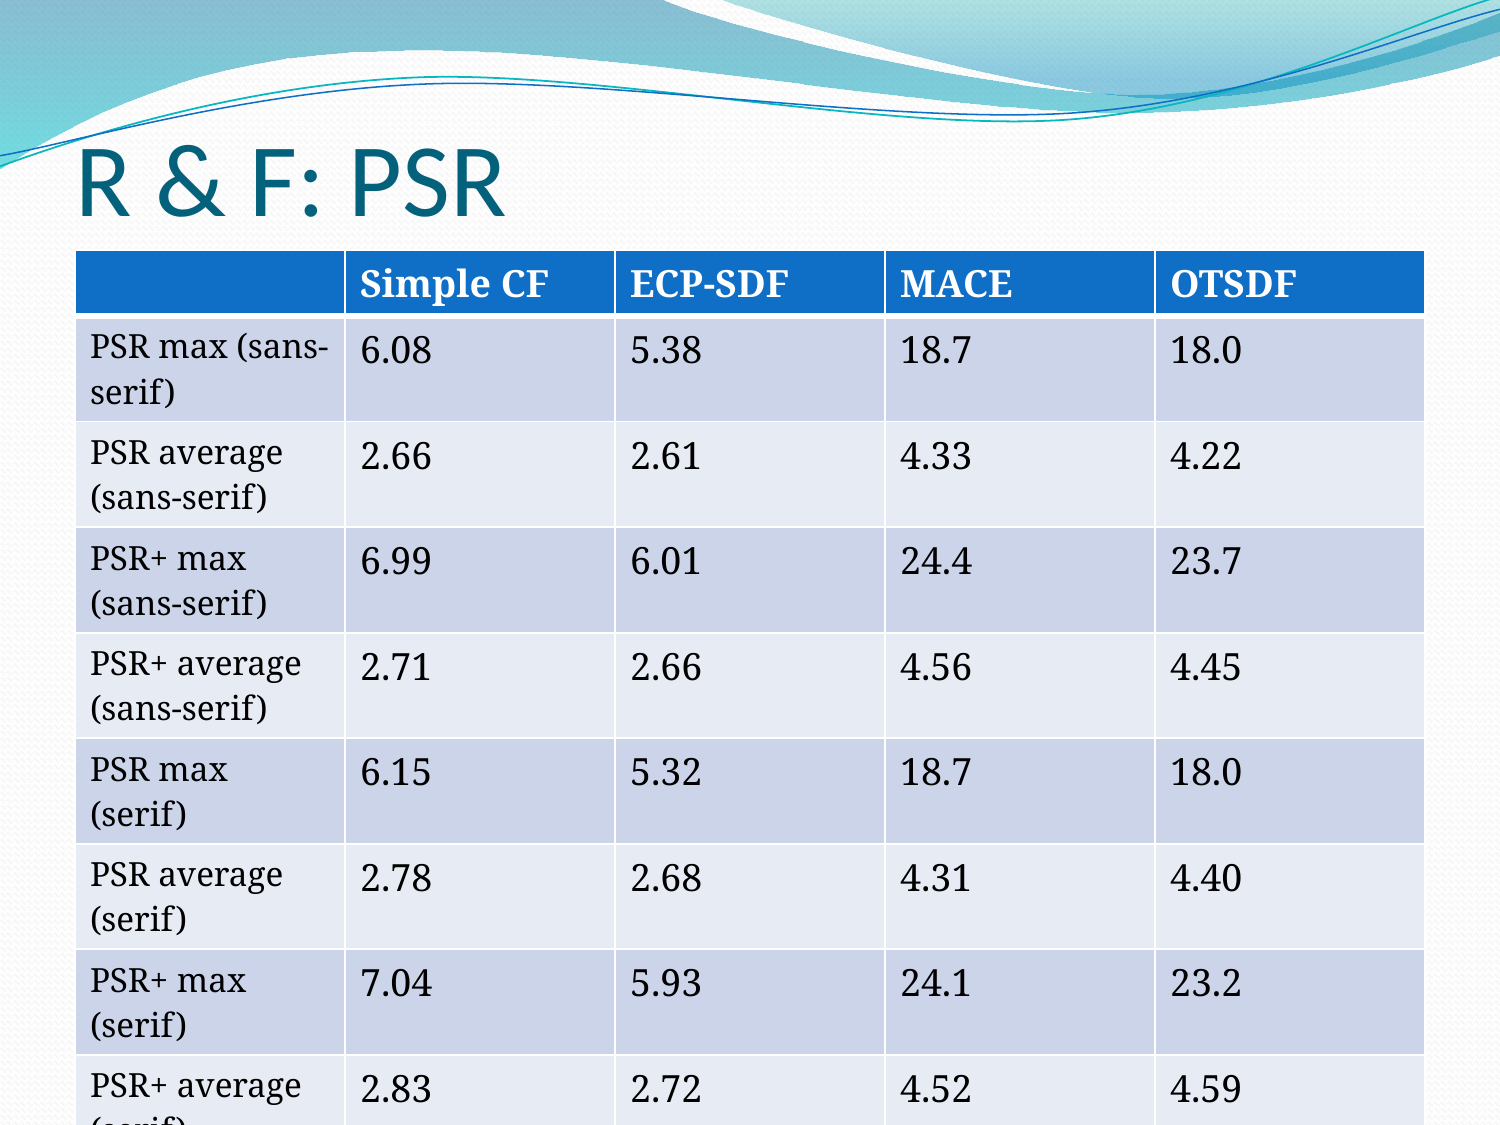

# R & F: PSR
|  | Simple CF | ECP-SDF | MACE | OTSDF |
| --- | --- | --- | --- | --- |
| PSR max (sans-serif) | 6.08 | 5.38 | 18.7 | 18.0 |
| PSR average (sans-serif) | 2.66 | 2.61 | 4.33 | 4.22 |
| PSR+ max (sans-serif) | 6.99 | 6.01 | 24.4 | 23.7 |
| PSR+ average (sans-serif) | 2.71 | 2.66 | 4.56 | 4.45 |
| PSR max (serif) | 6.15 | 5.32 | 18.7 | 18.0 |
| PSR average (serif) | 2.78 | 2.68 | 4.31 | 4.40 |
| PSR+ max (serif) | 7.04 | 5.93 | 24.1 | 23.2 |
| PSR+ average (serif) | 2.83 | 2.72 | 4.52 | 4.59 |